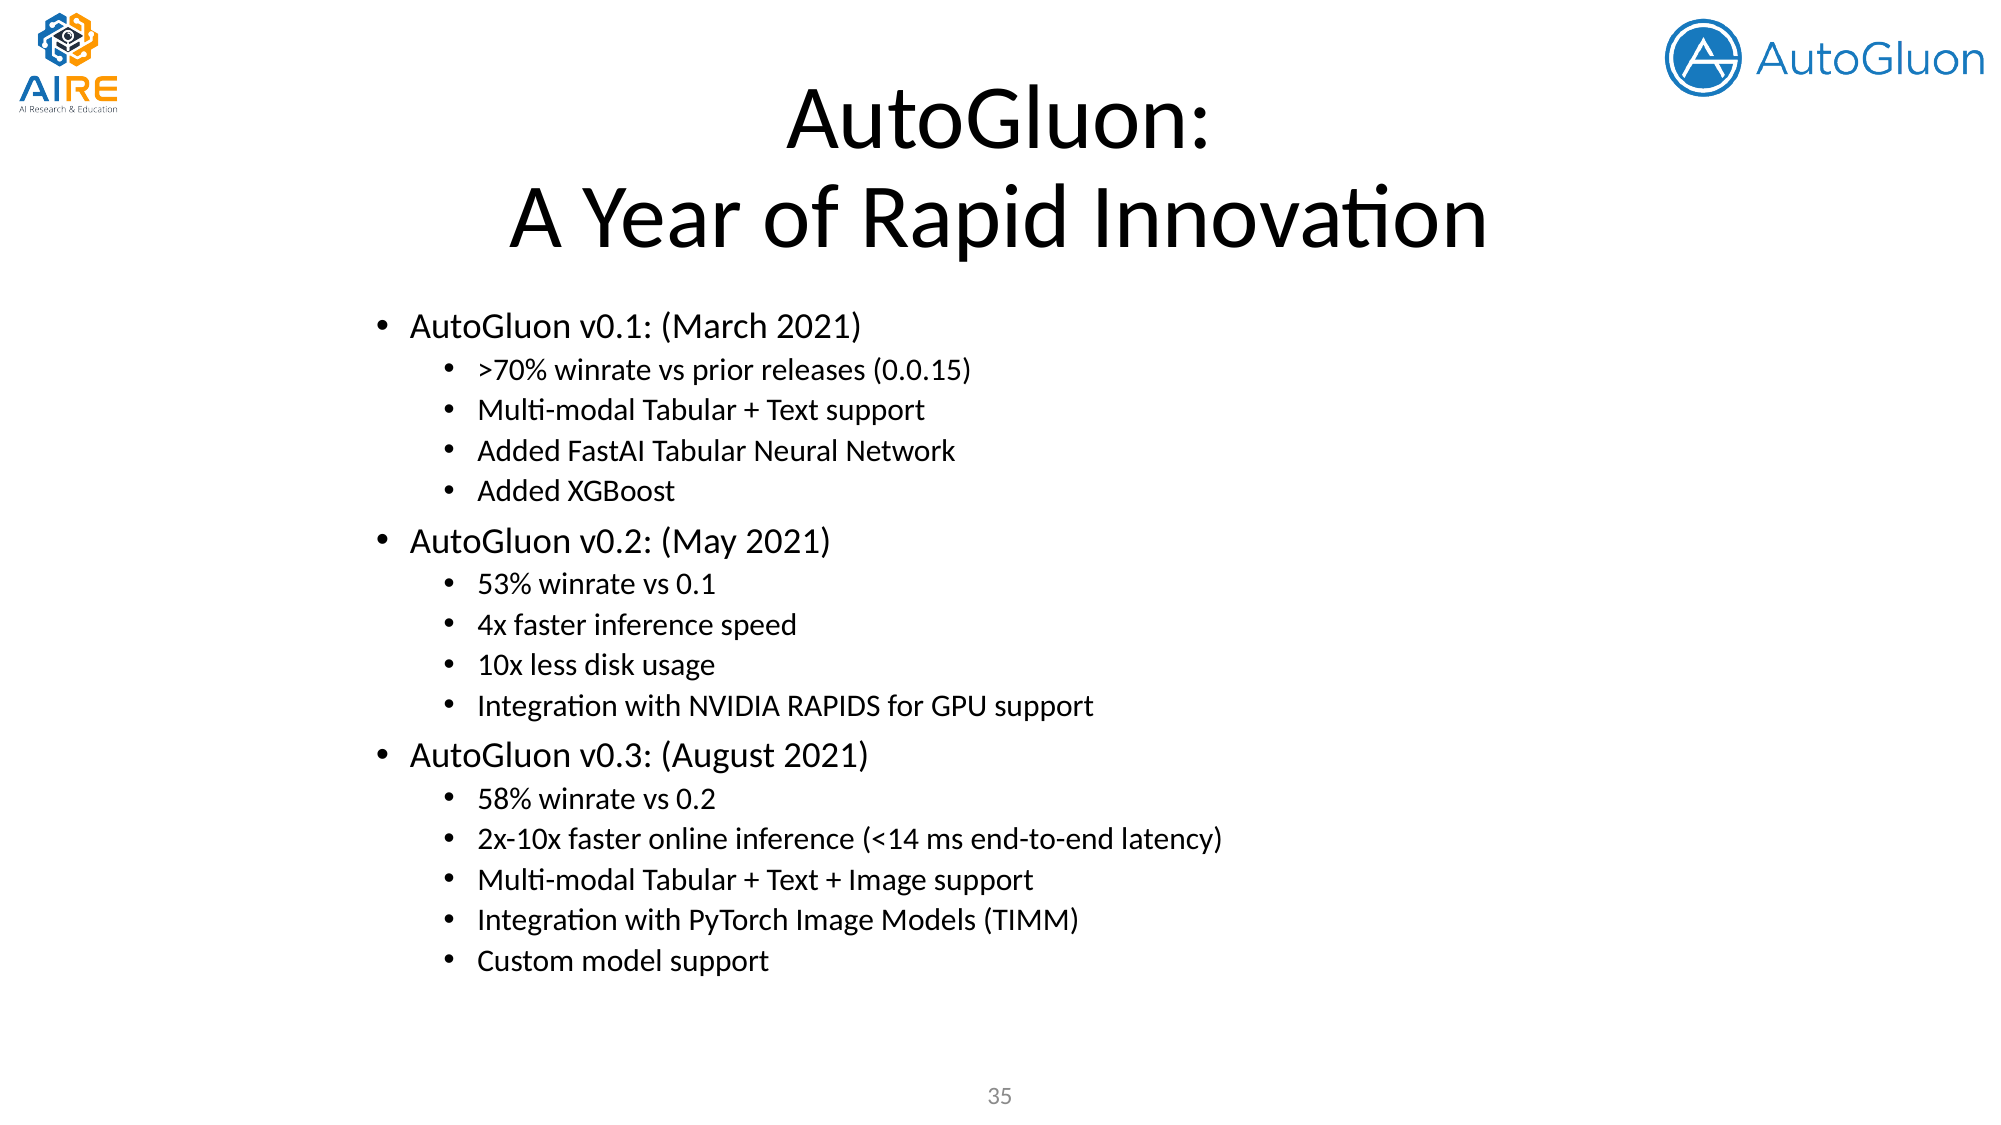

# AutoGluon: A Year of Rapid Innovation
AutoGluon v0.1: (March 2021)
>70% winrate vs prior releases (0.0.15)
Multi-modal Tabular + Text support
Added FastAI Tabular Neural Network
Added XGBoost
AutoGluon v0.2: (May 2021)
53% winrate vs 0.1
4x faster inference speed
10x less disk usage
Integration with NVIDIA RAPIDS for GPU support
AutoGluon v0.3: (August 2021)
58% winrate vs 0.2
2x-10x faster online inference (<14 ms end-to-end latency)
Multi-modal Tabular + Text + Image support
Integration with PyTorch Image Models (TIMM)
Custom model support
35